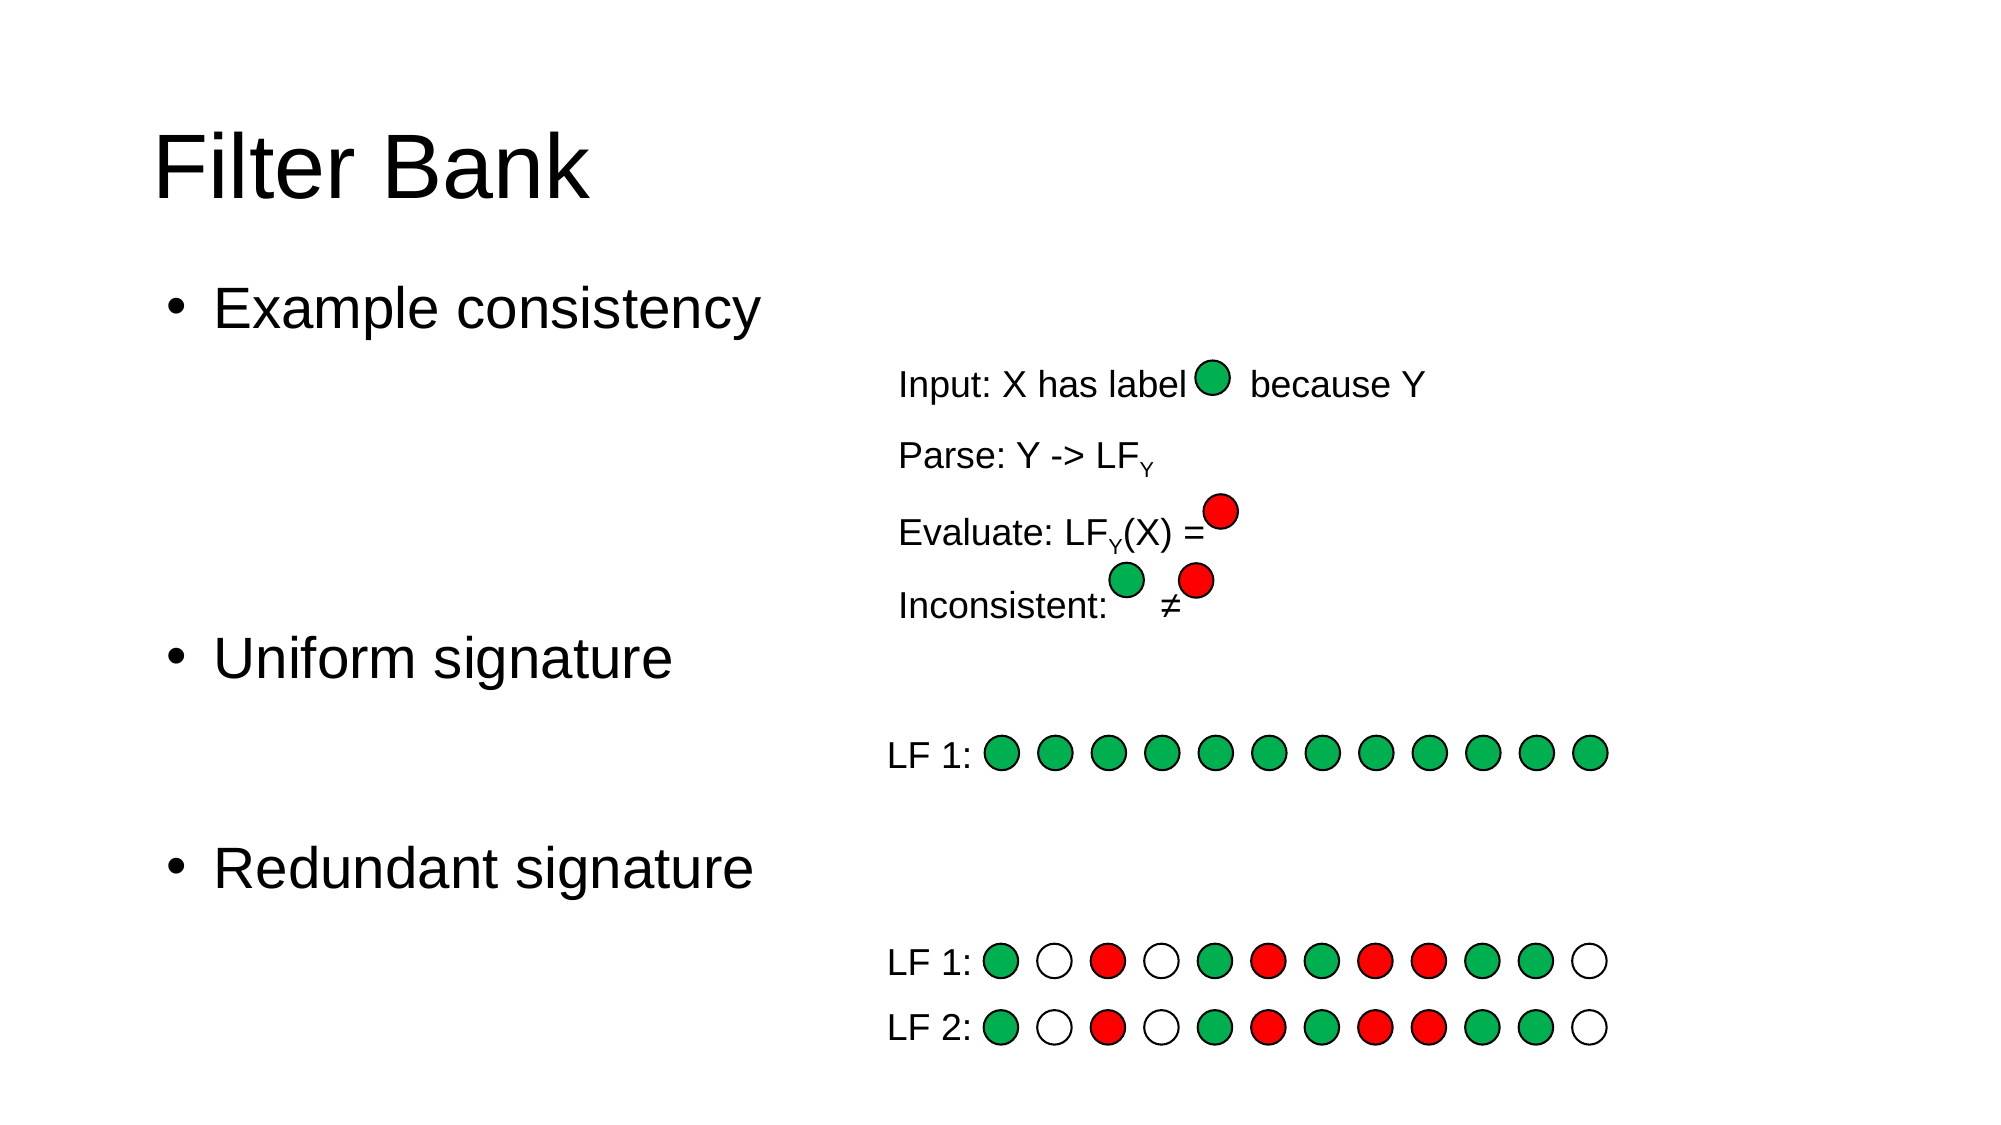

# Filter Bank
Example consistency

Uniform signature

Redundant signature
Input: X has label      because Y
Parse: Y -> LFY
Evaluate: LFY(X) =
Inconsistent:     ≠

LF 1:

LF 1:

LF 2: